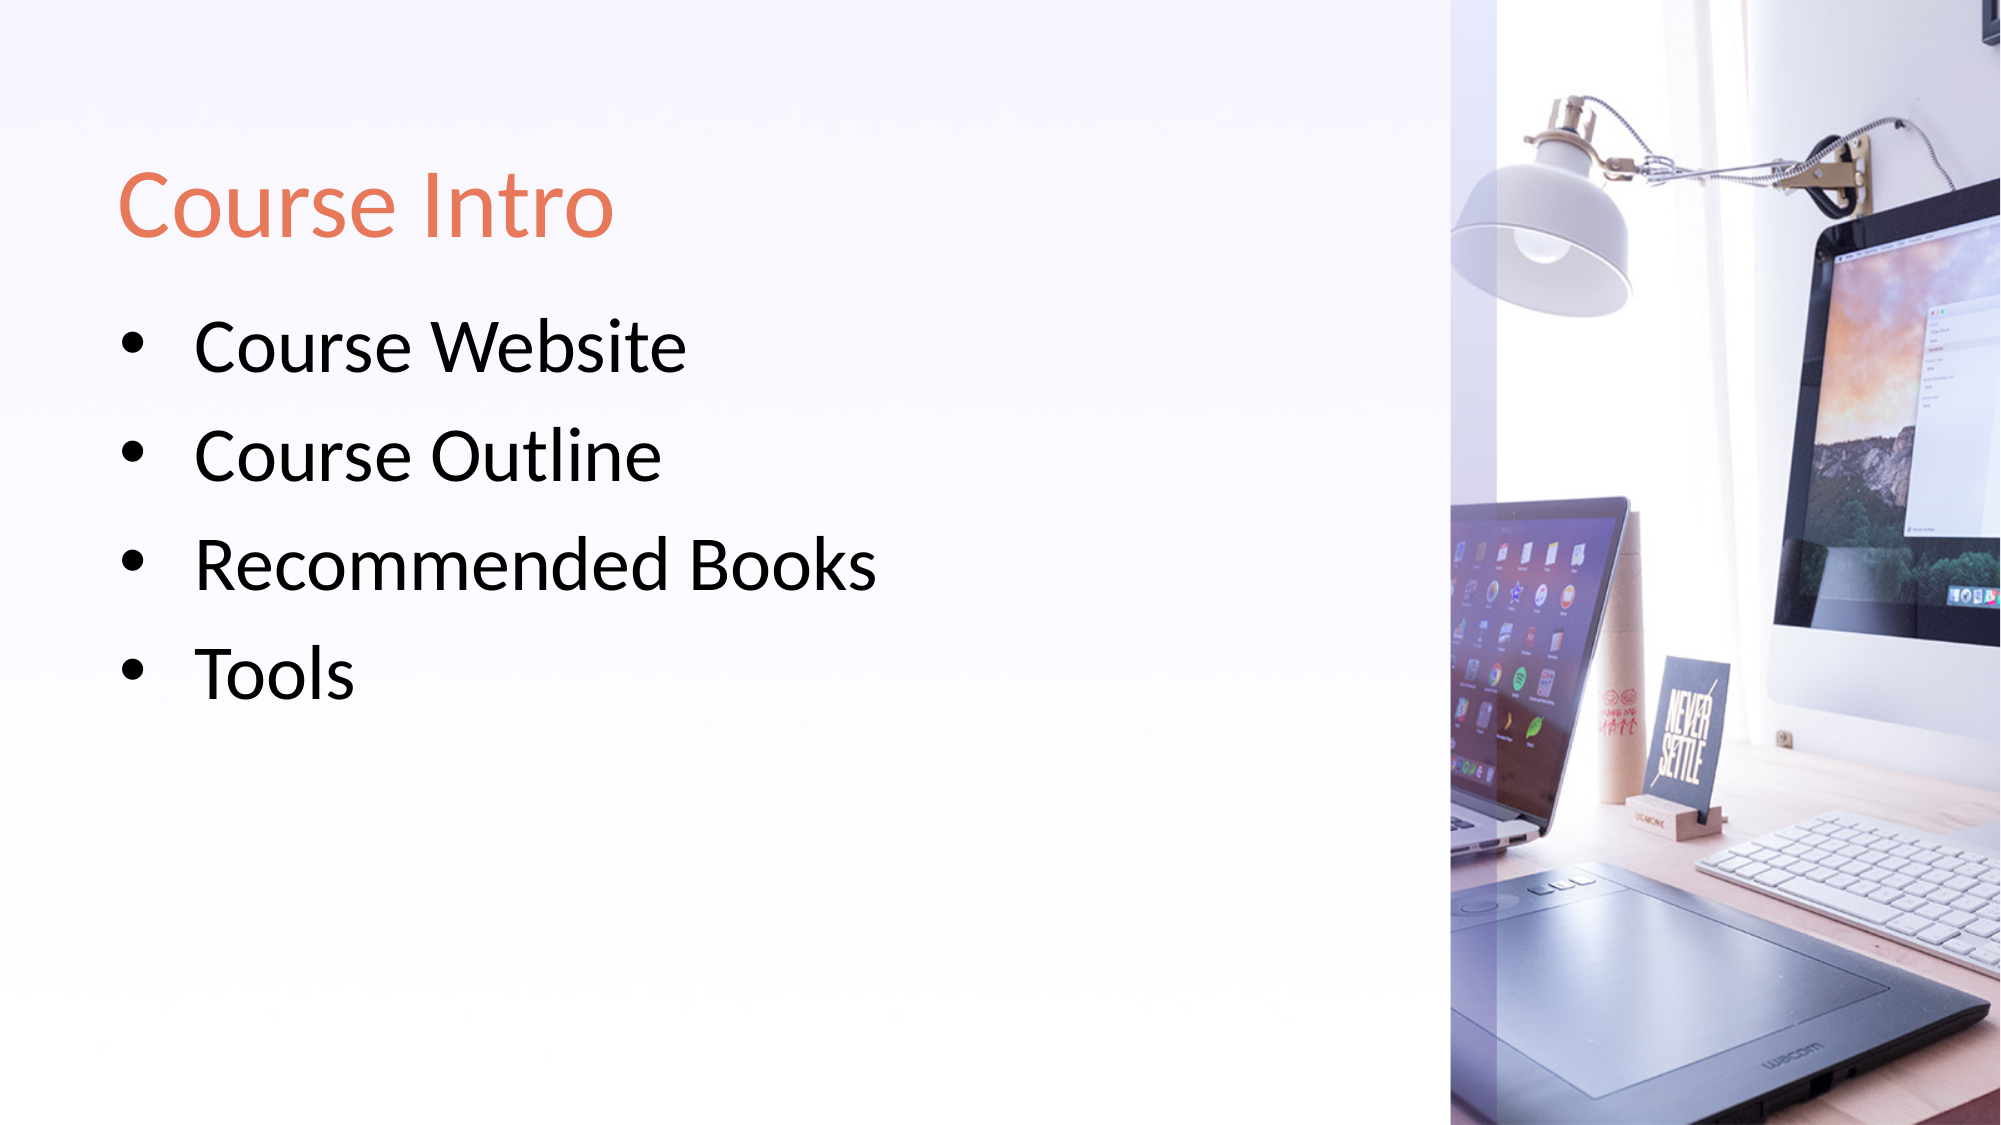

# Course Intro
Course Website
Course Outline
Recommended Books
Tools